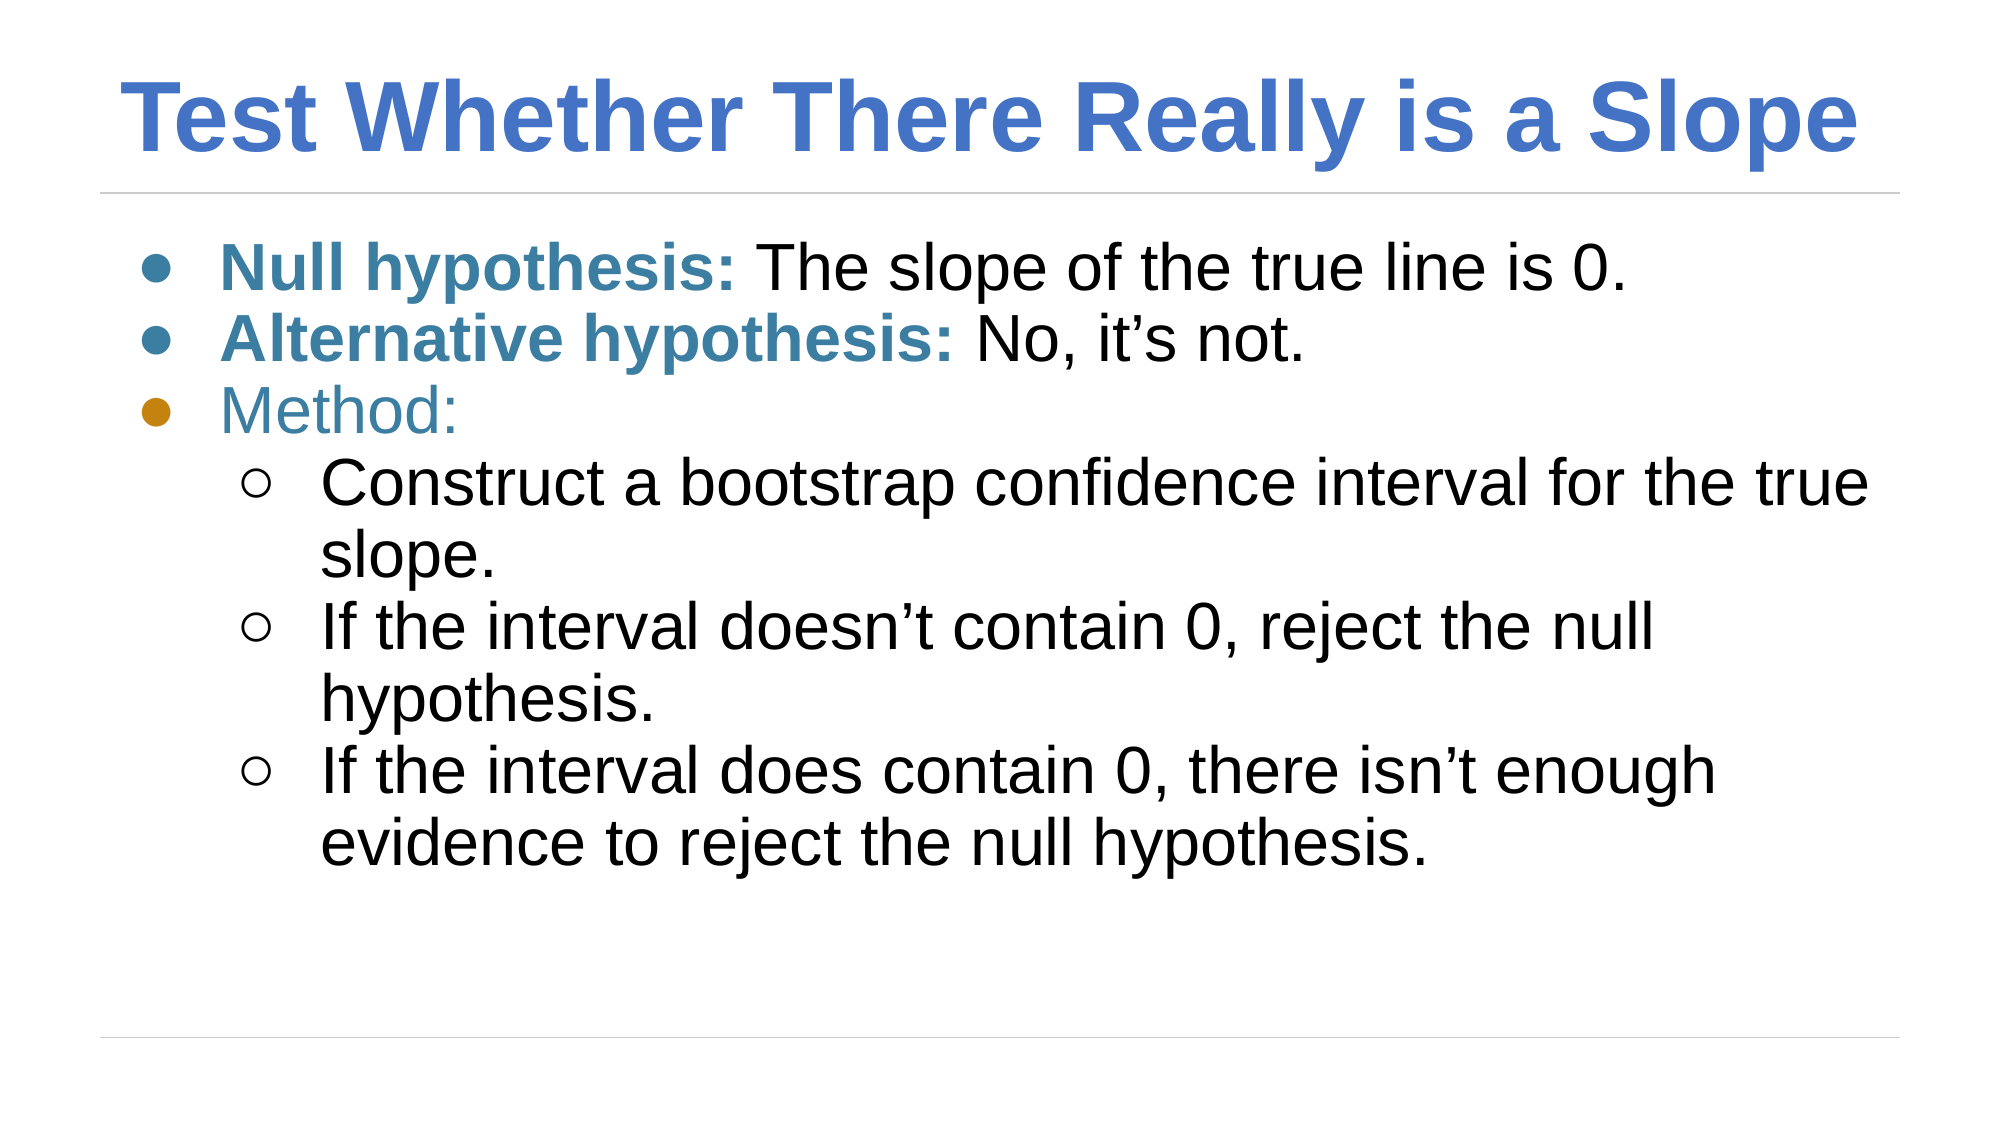

# Test Whether There Really is a Slope
Null hypothesis: The slope of the true line is 0.
Alternative hypothesis: No, it’s not.
Method:
Construct a bootstrap confidence interval for the true slope.
If the interval doesn’t contain 0, reject the null hypothesis.
If the interval does contain 0, there isn’t enough evidence to reject the null hypothesis.